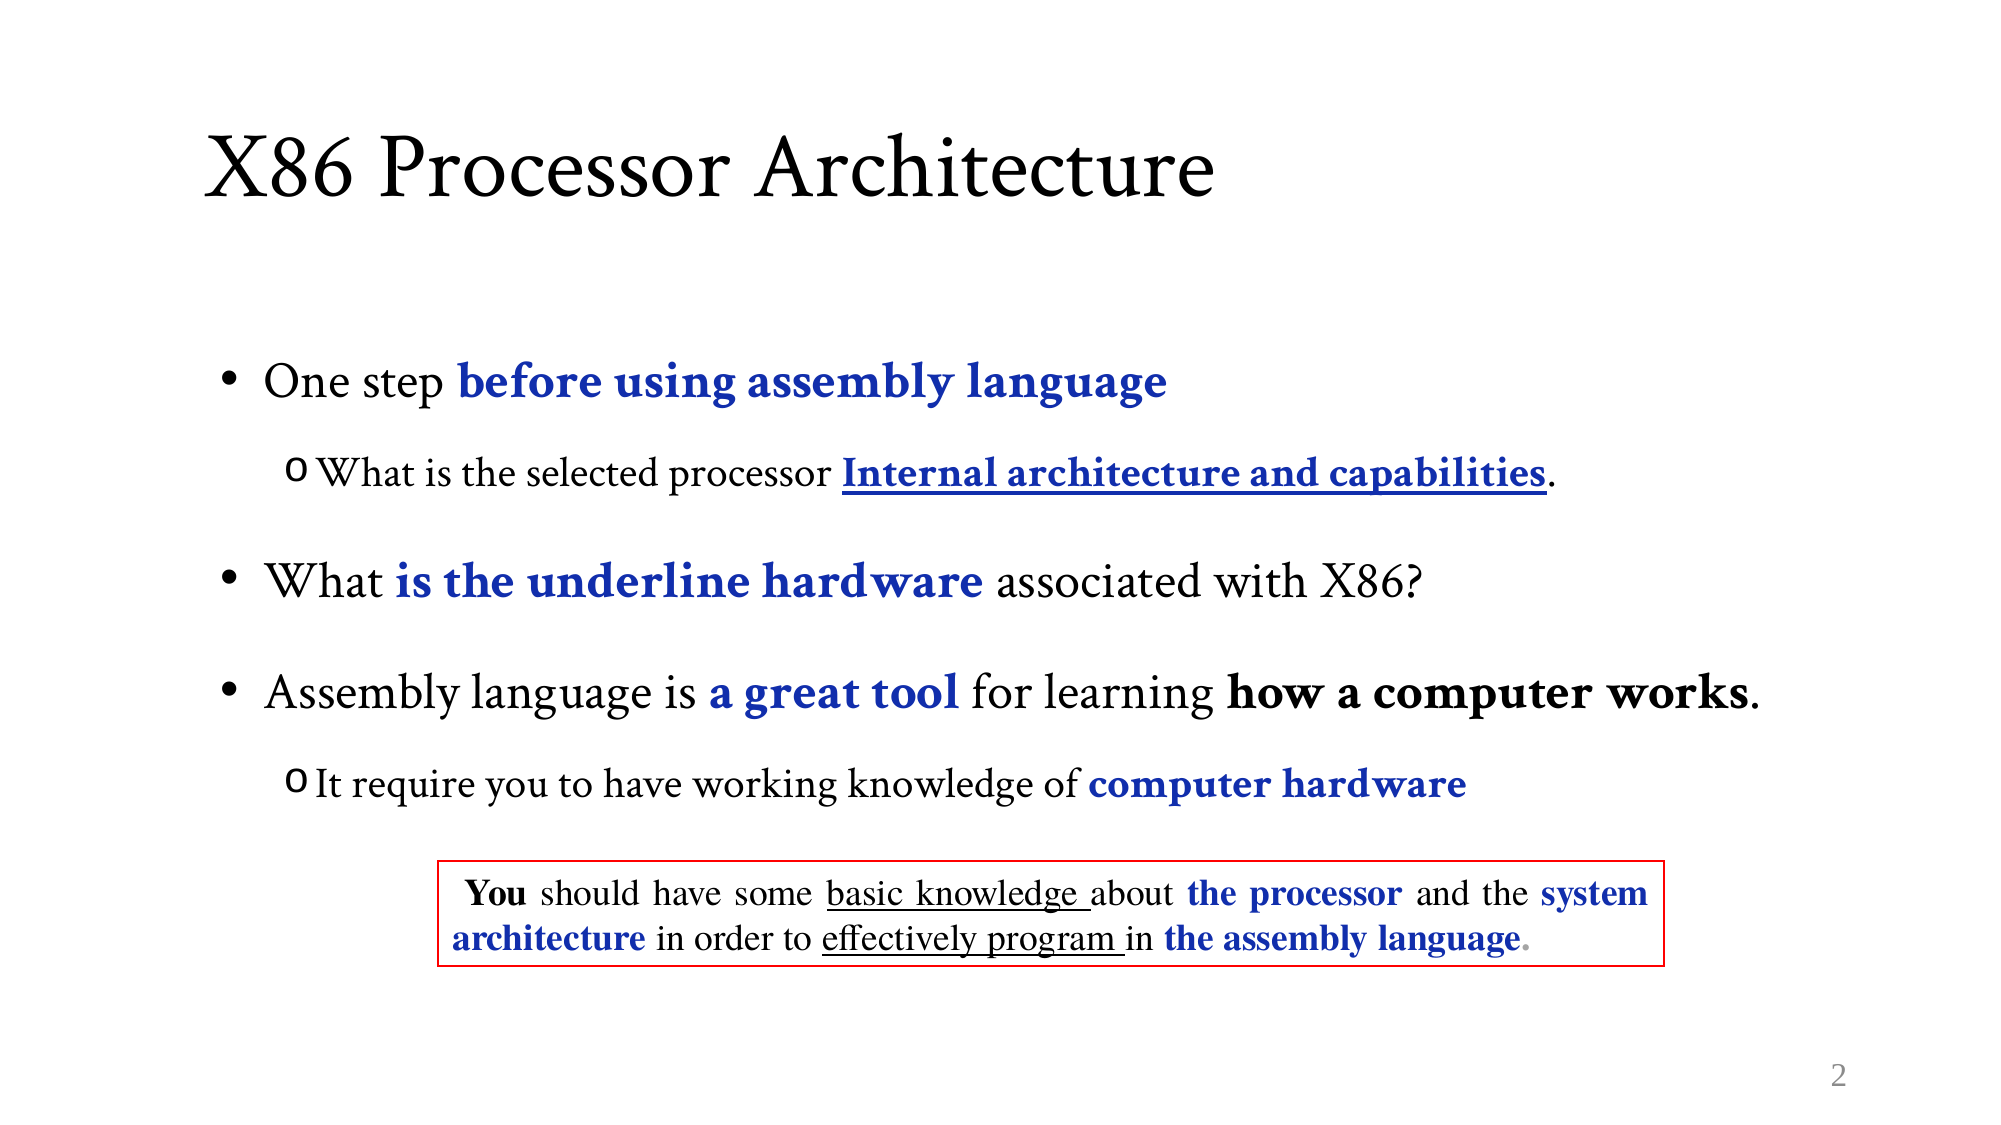

# X86 Processor Architecture
 One step before using assembly language
What is the selected processor Internal architecture and capabilities.
 What is the underline hardware associated with X86?
 Assembly language is a great tool for learning how a computer works.
It require you to have working knowledge of computer hardware

 You should have some basic knowledge about the processor and the system architecture in order to effectively program in the assembly language.
2